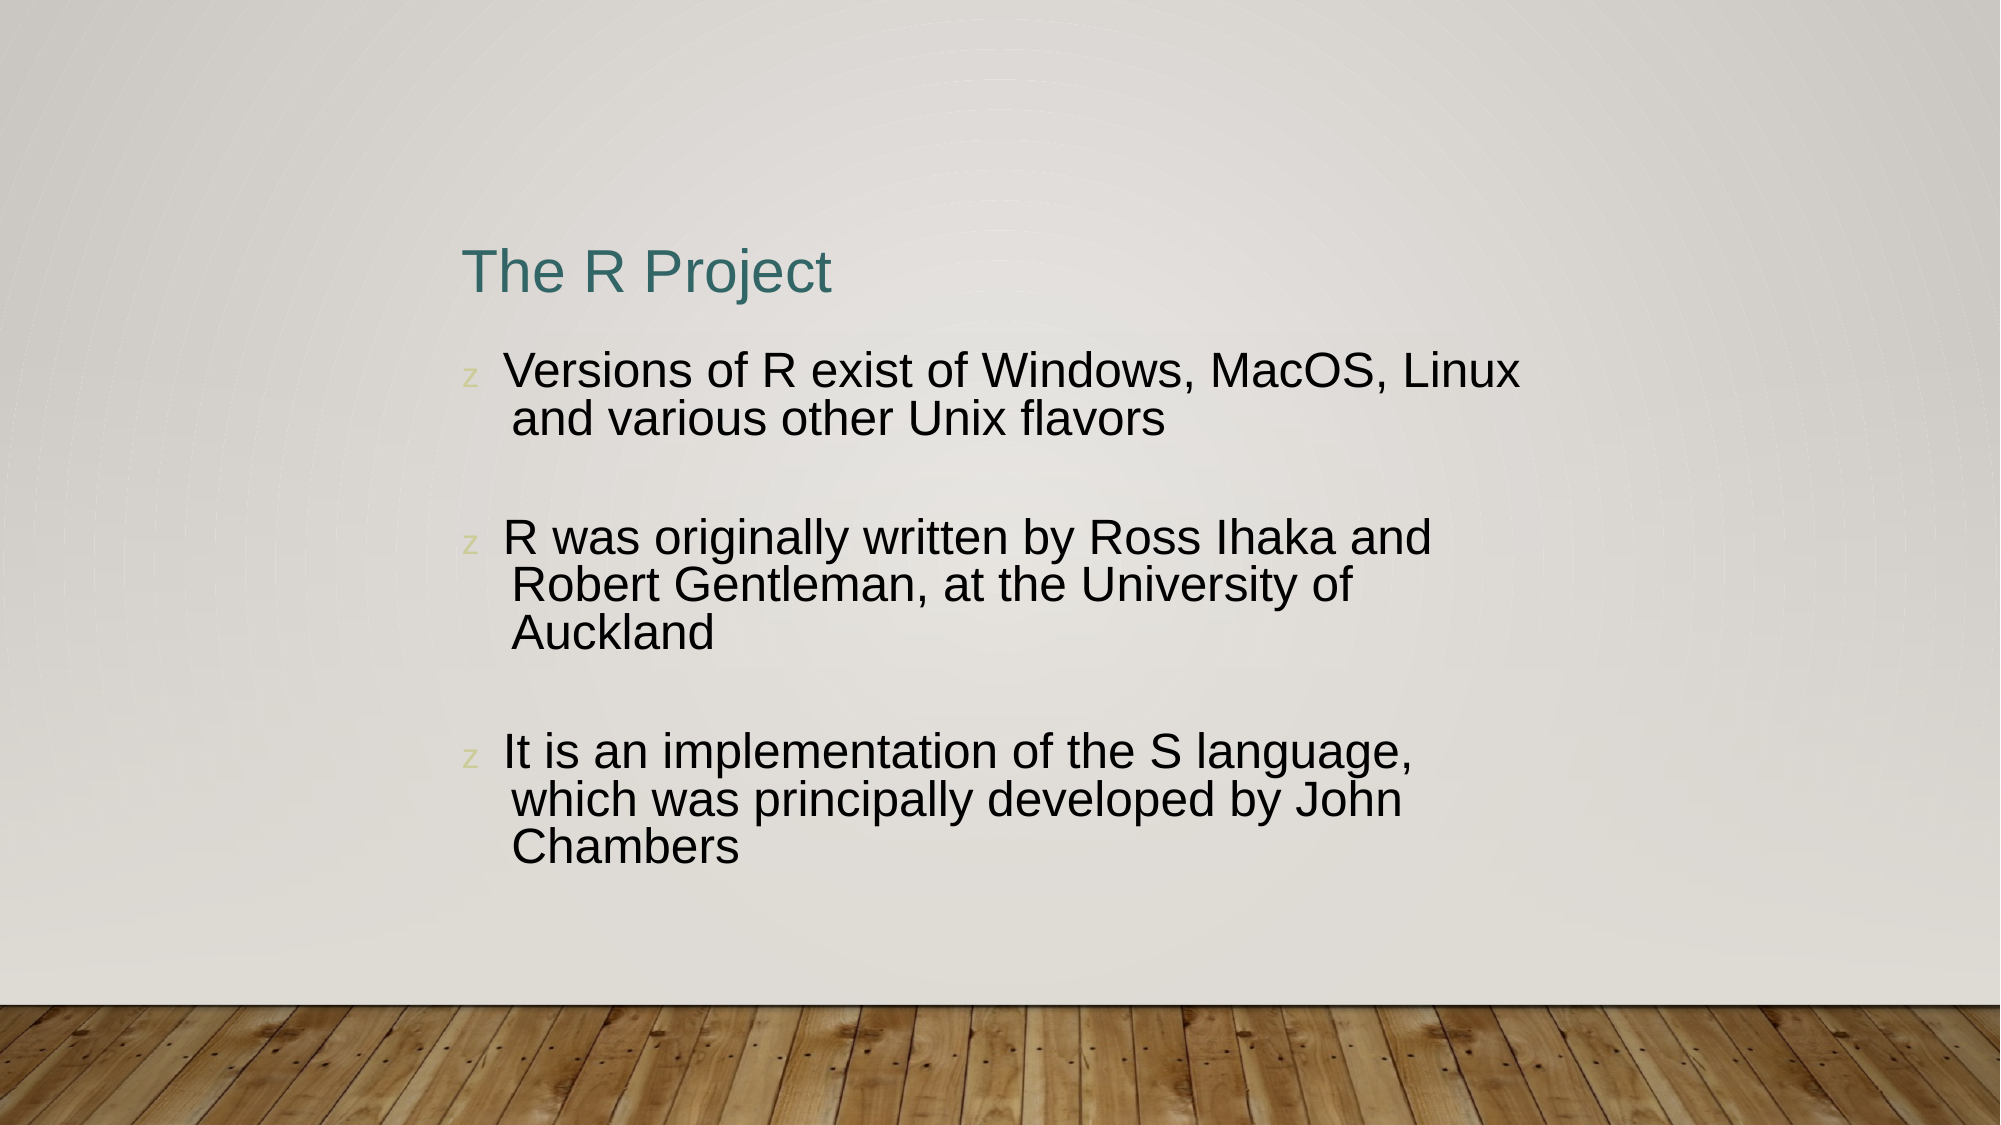

The R Project
z Versions of R exist of Windows, MacOS, Linux
and various other Unix flavors
z R was originally written by Ross Ihaka and
Robert Gentleman, at the University of
Auckland
z It is an implementation of the S language,
which was principally developed by John
Chambers